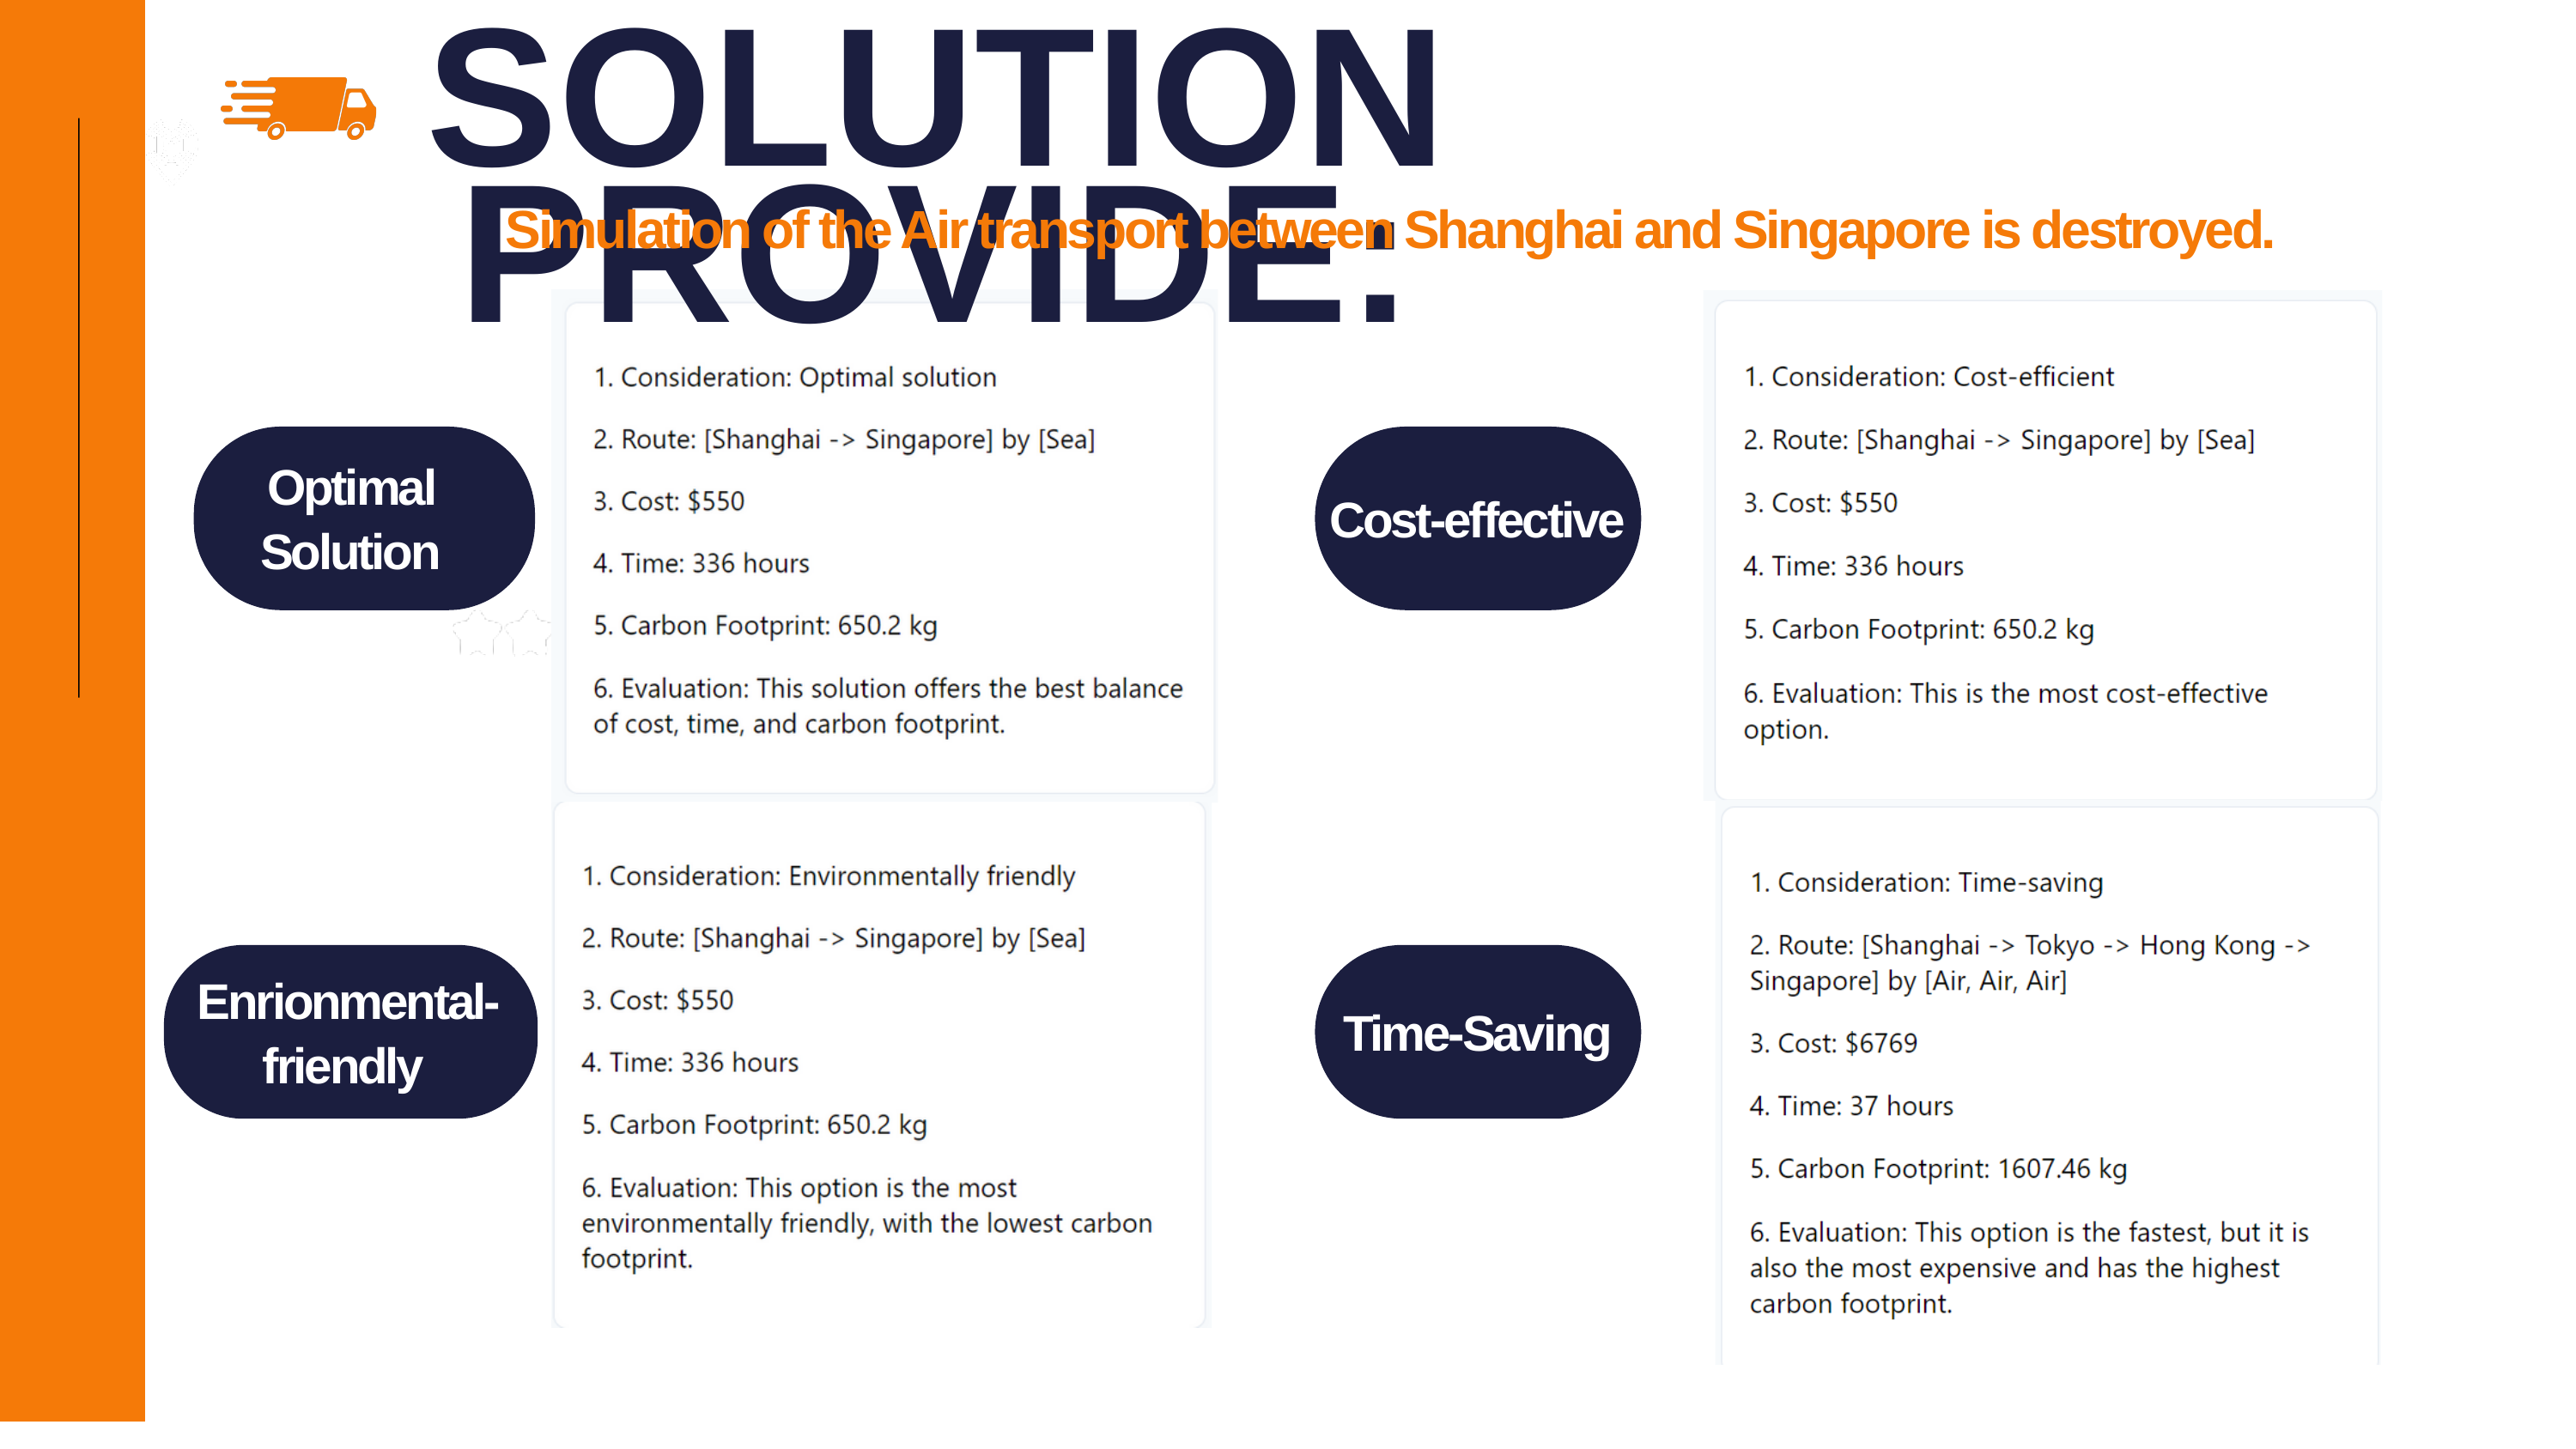

SOLUTION PROVIDE:

Simulation of the Air transport between Shanghai and Singapore is destroyed.

Optimal Solution
Cost-effective

Enrionmental-
friendly
Time-Saving